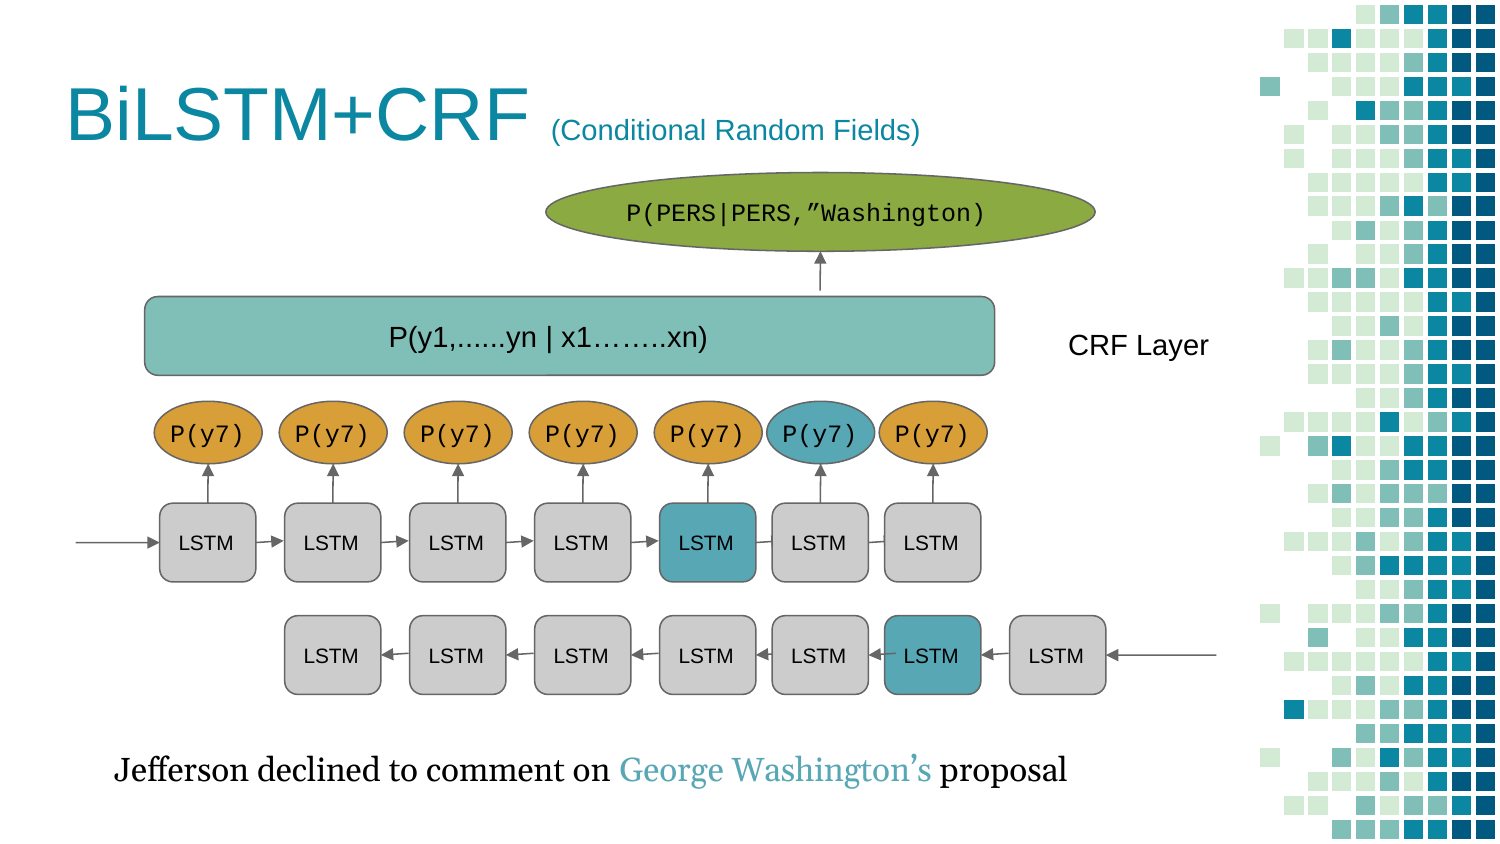

# BiLSTM+CRF (Conditional Random Fields)
P(PERS|PERS,”Washington)
P(y1,......yn | x1……..xn)
CRF Layer
P(y7)
P(y7)
P(y7)
P(y7)
P(y7)
P(y7)
P(y7)
  LSTM

  LSTM

  LSTM

  LSTM

  LSTM

  LSTM

  LSTM

  LSTM

  LSTM

  LSTM

  LSTM

  LSTM

  LSTM

  LSTM

 Jefferson declined to comment on George Washington’s proposal